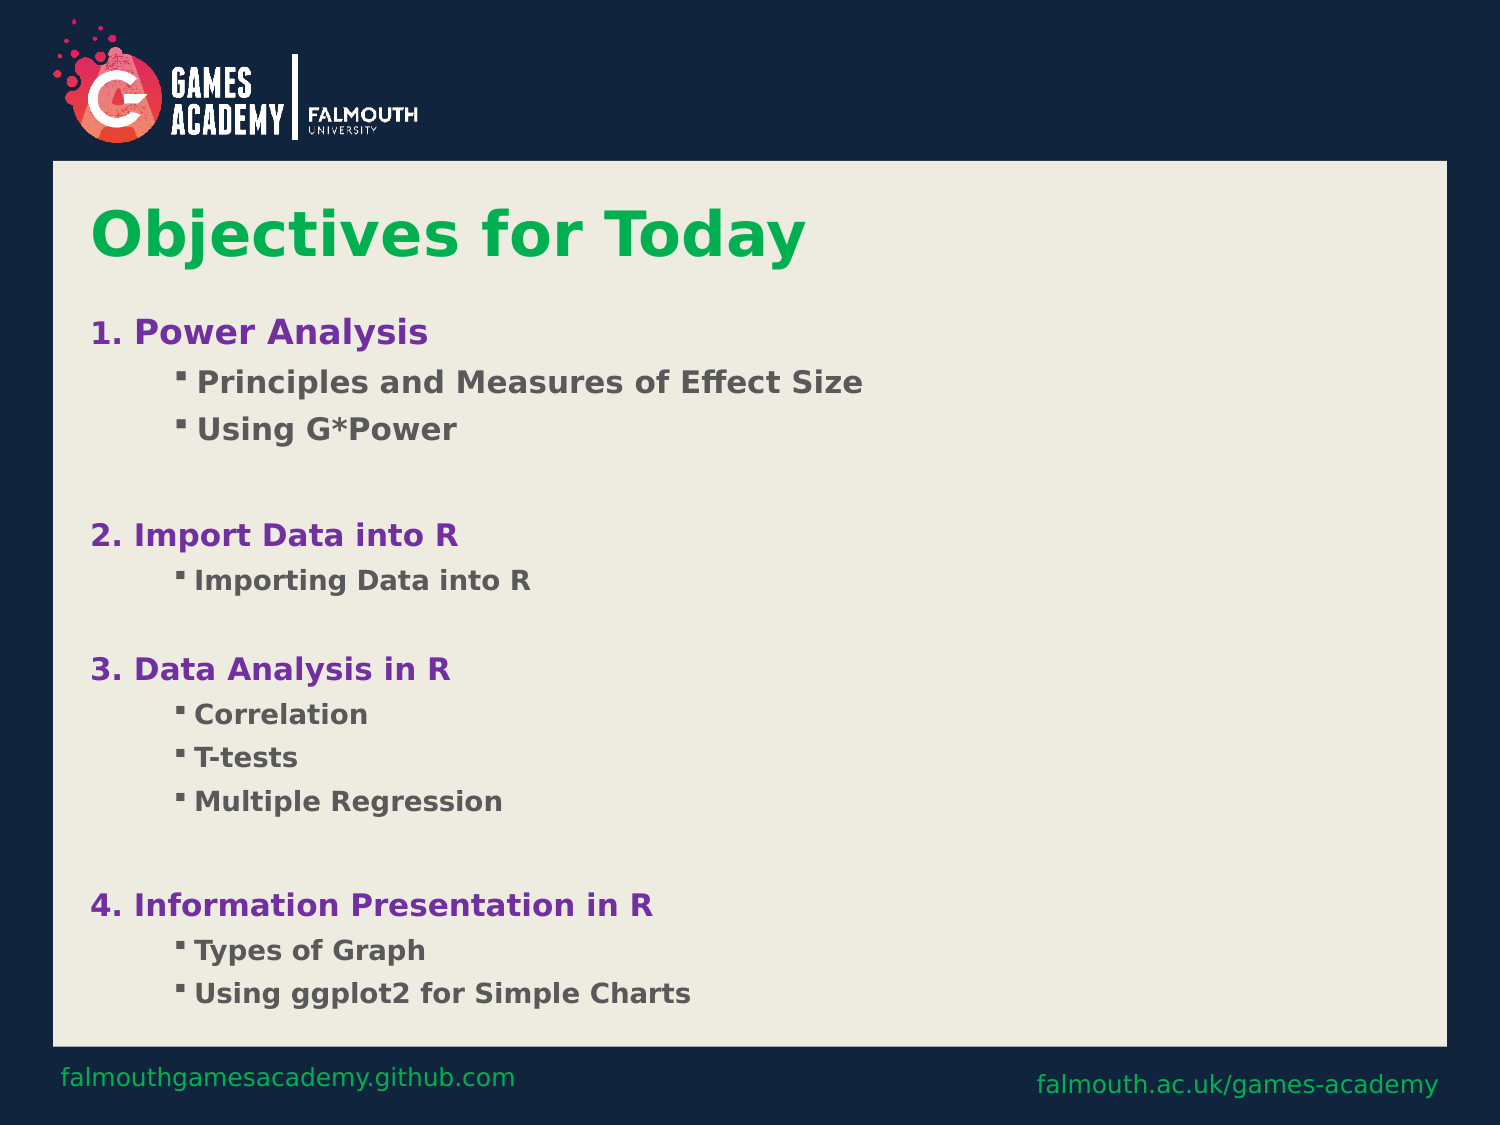

# Objectives for Today
1. Power Analysis
 Principles and Measures of Effect Size
 Using G*Power

2. Import Data into R
 Importing Data into R

3. Data Analysis in R
 Correlation
 T-tests
 Multiple Regression

4. Information Presentation in R
 Types of Graph
 Using ggplot2 for Simple Charts